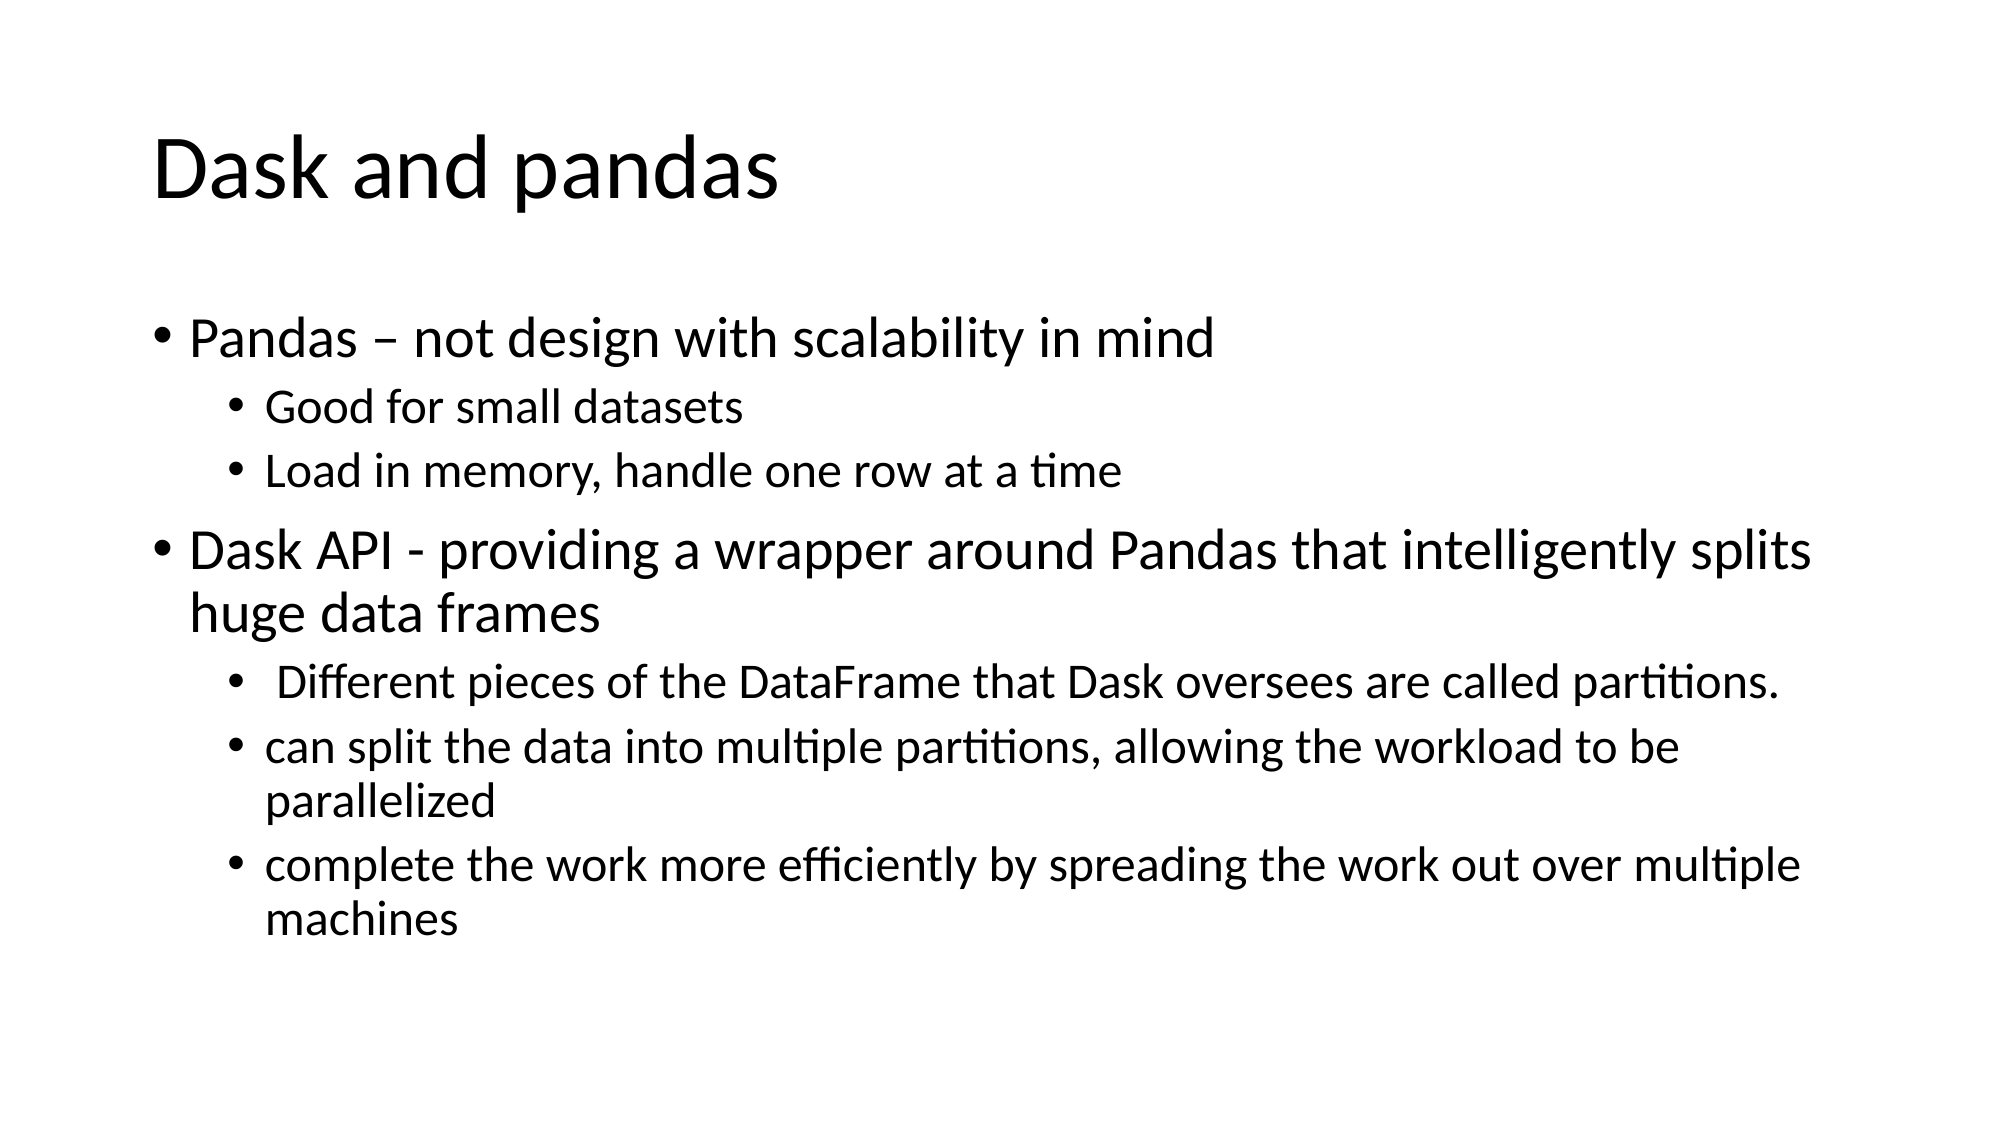

# Dask and pandas
Pandas – not design with scalability in mind
Good for small datasets
Load in memory, handle one row at a time
Dask API - providing a wrapper around Pandas that intelligently splits huge data frames
 Different pieces of the DataFrame that Dask oversees are called partitions.
can split the data into multiple partitions, allowing the workload to be parallelized
complete the work more efficiently by spreading the work out over multiple machines